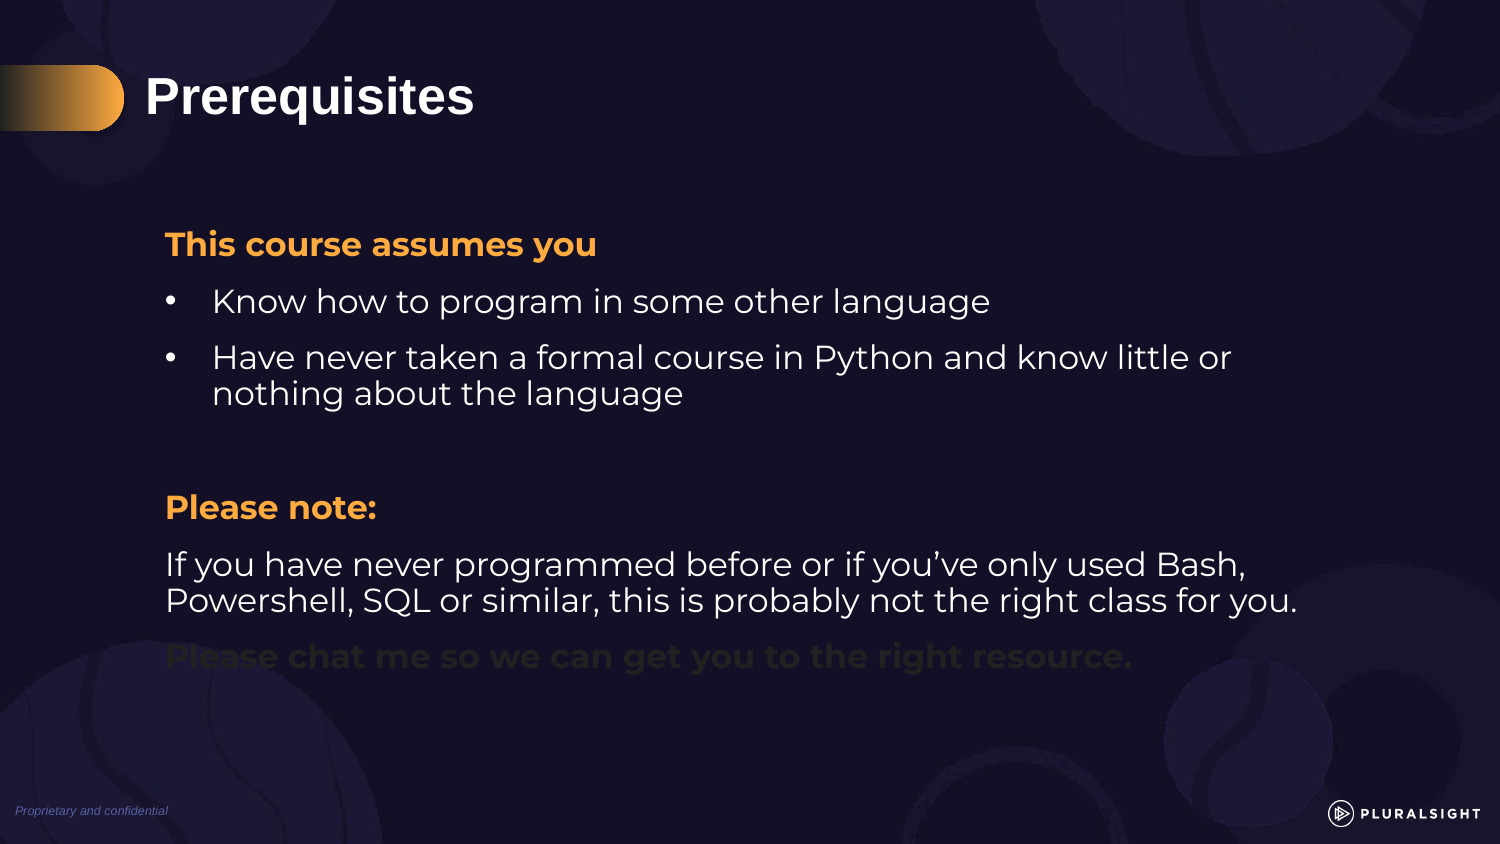

# Prerequisites
This course assumes you
Know how to program in some other language
Have never taken a formal course in Python and know little or nothing about the language

Please note:
If you have never programmed before or if you’ve only used Bash, Powershell, SQL or similar, this is probably not the right class for you.
Please chat me so we can get you to the right resource.